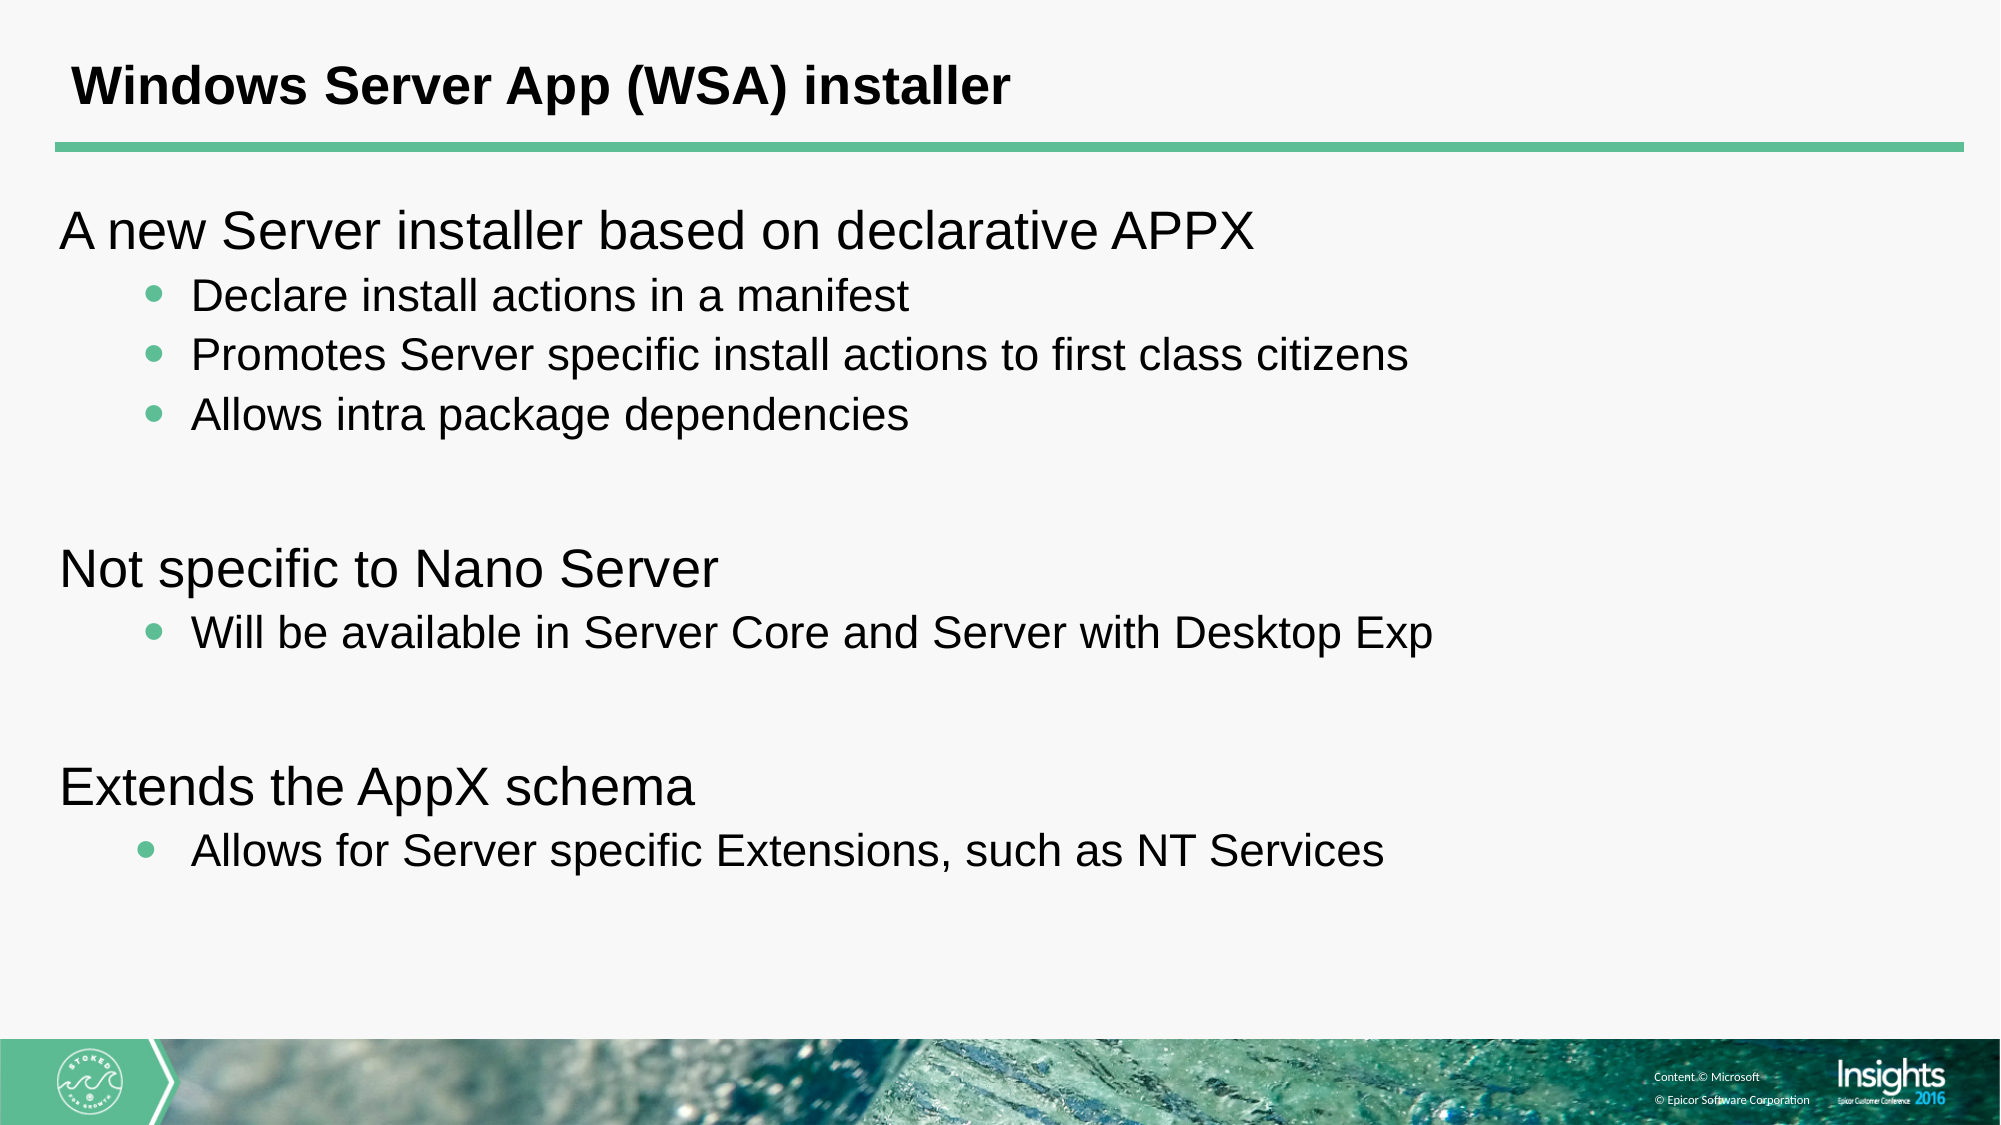

# Windows Server App (WSA) installer
A new Server installer based on declarative APPX
Declare install actions in a manifest
Promotes Server specific install actions to first class citizens
Allows intra package dependencies

Not specific to Nano Server
Will be available in Server Core and Server with Desktop Exp

Extends the AppX schema
Allows for Server specific Extensions, such as NT Services
Content © Microsoft